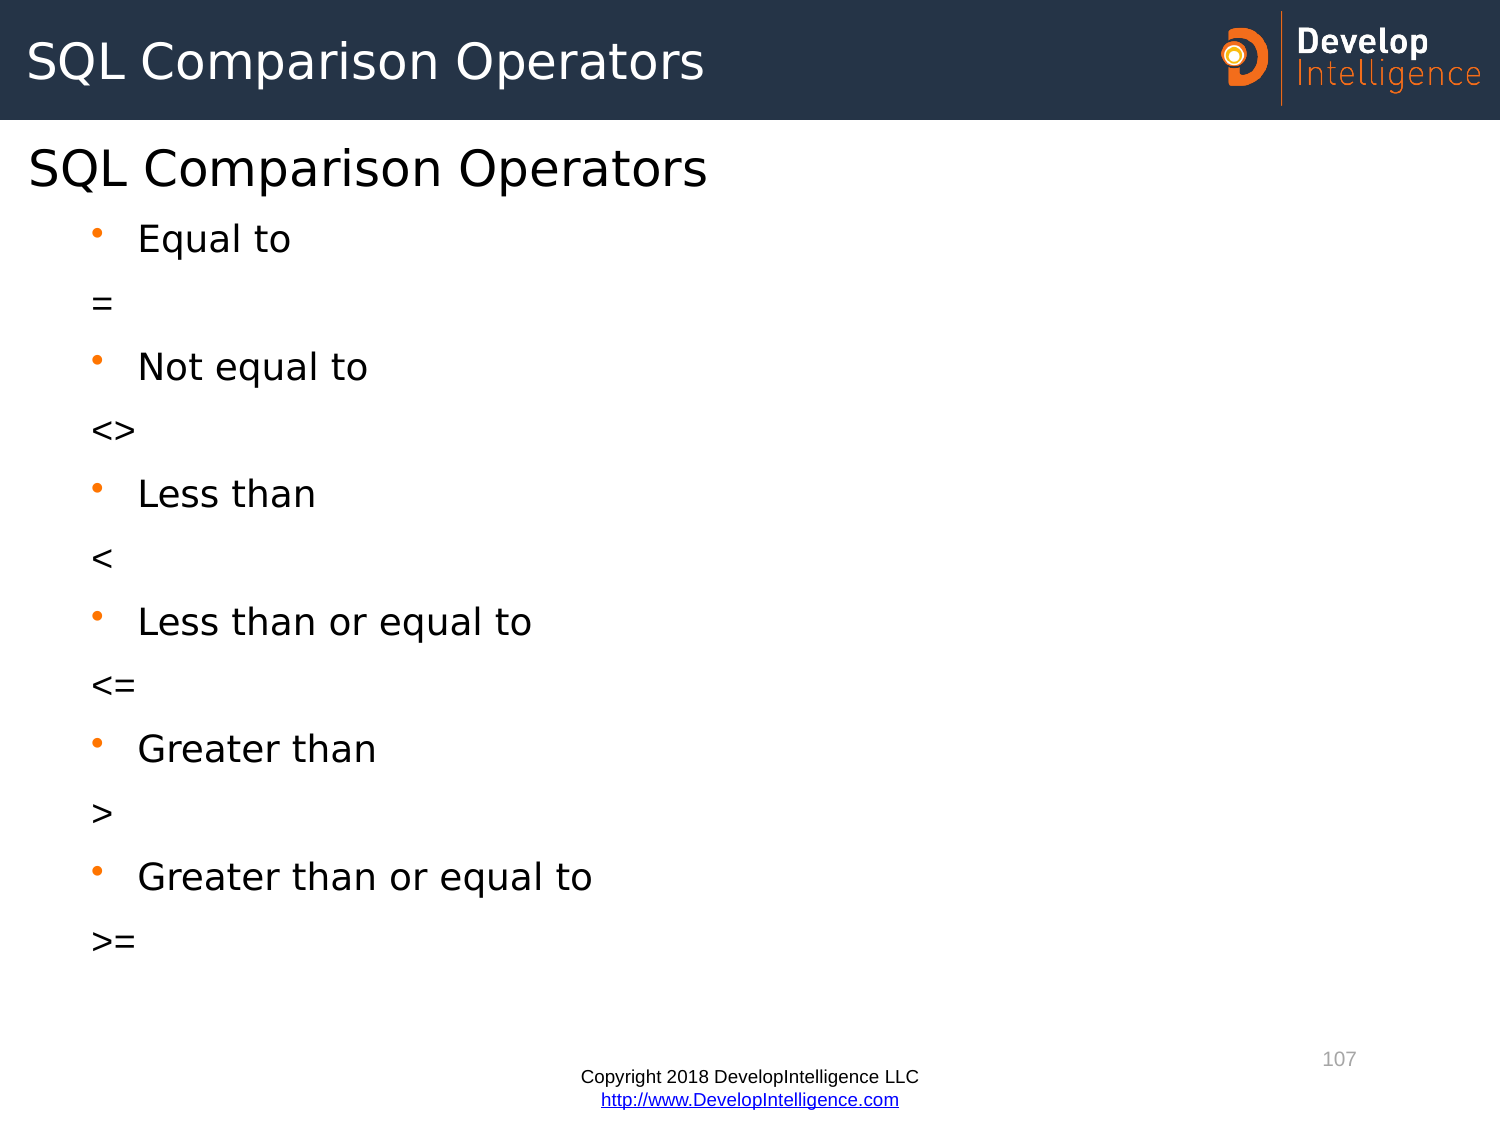

# SQL Comparison Operators
SQL Comparison Operators
Equal to
=
Not equal to
<>
Less than
<
Less than or equal to
<=
Greater than
>
Greater than or equal to
>=

107